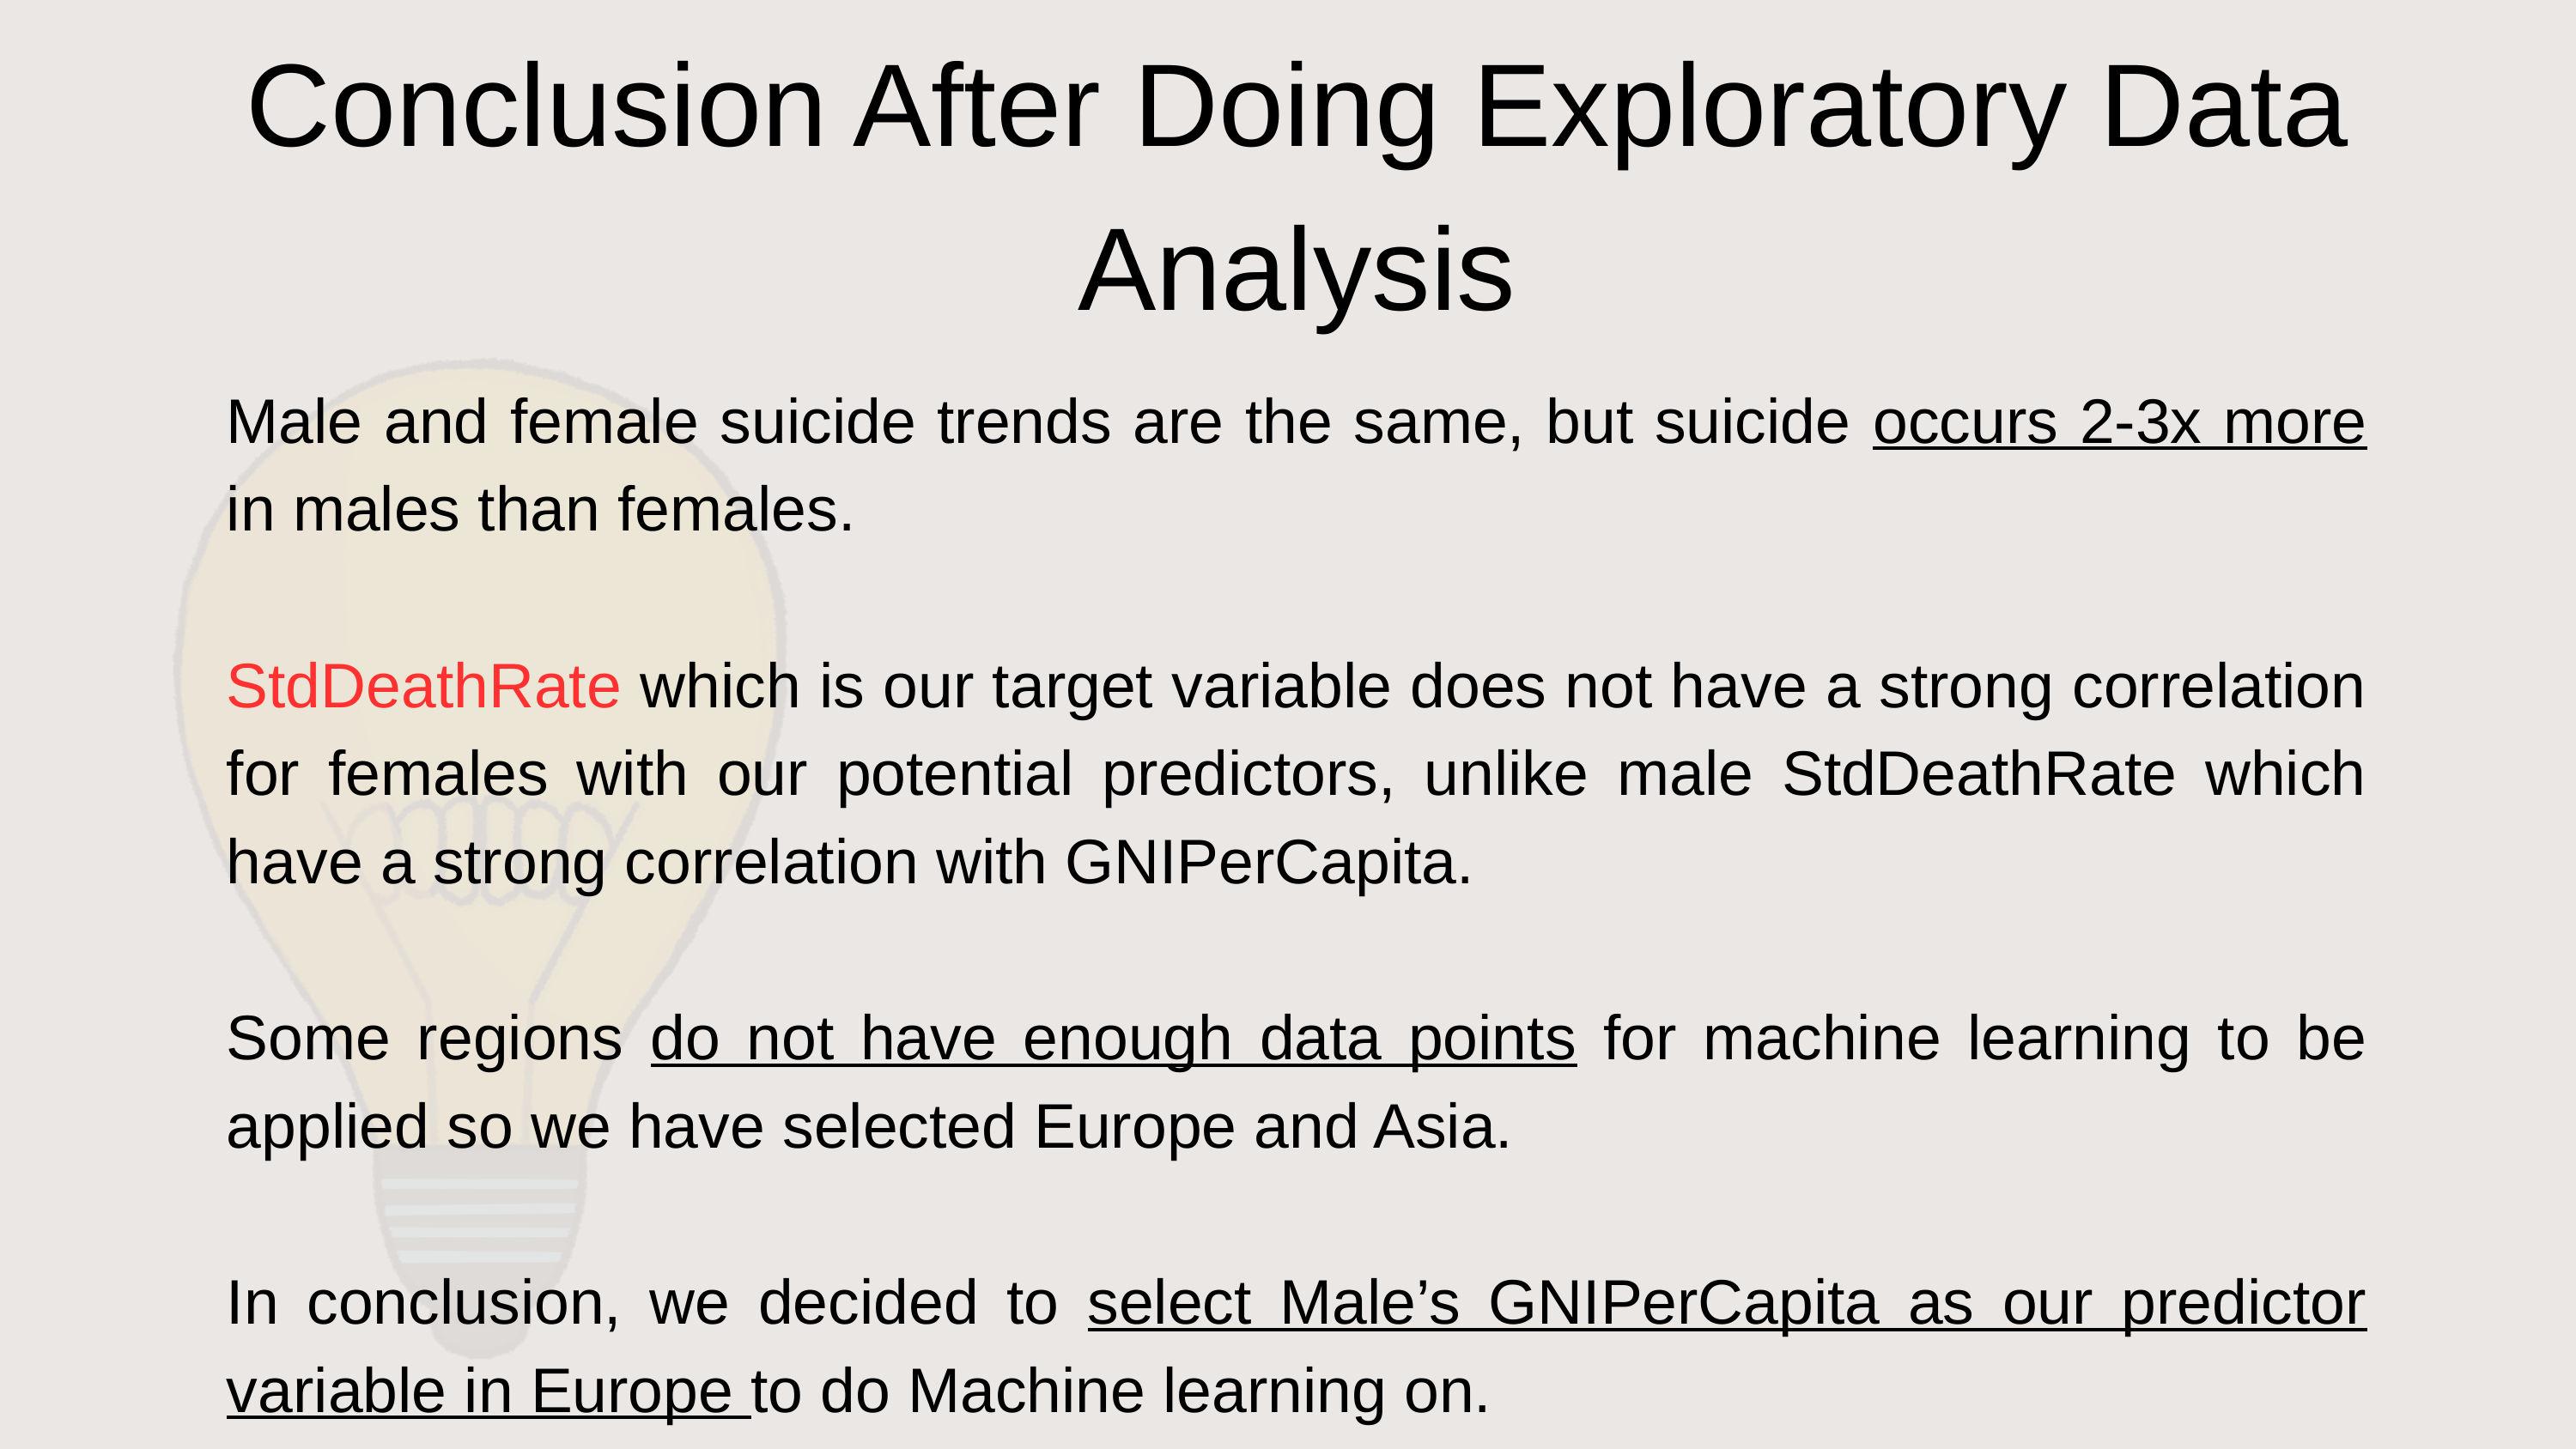

Conclusion After Doing Exploratory Data Analysis

Male and female suicide trends are the same, but suicide occurs 2-3x more in males than females.

StdDeathRate which is our target variable does not have a strong correlation for females with our potential predictors, unlike male StdDeathRate which have a strong correlation with GNIPerCapita.

Some regions do not have enough data points for machine learning to be applied so we have selected Europe and Asia.

In conclusion, we decided to select Male’s GNIPerCapita as our predictor variable in Europe to do Machine learning on.